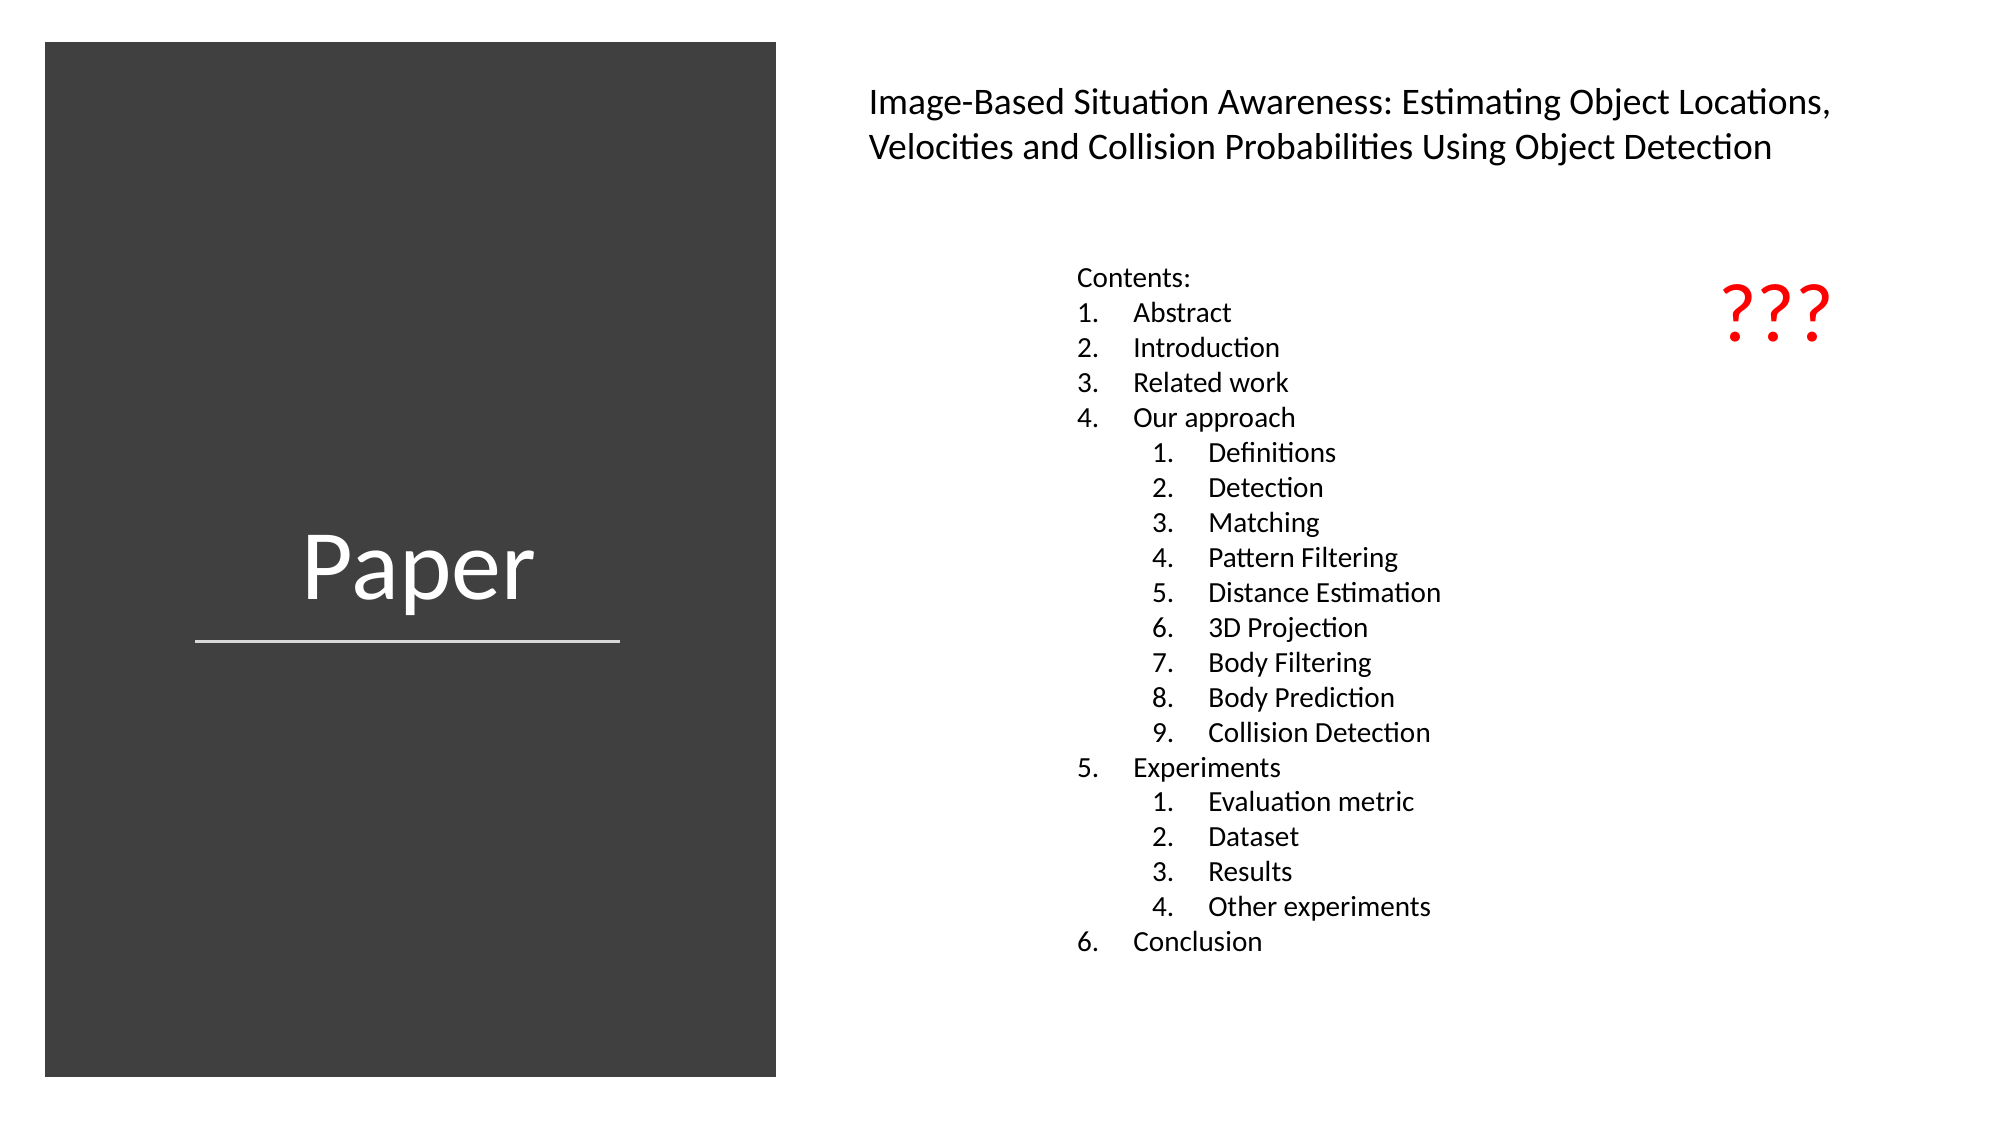

Image-Based Situation Awareness: Estimating Object Locations,
Velocities and Collision Probabilities Using Object Detection
Paper
Contents:
Abstract
Introduction
Related work
Our approach
Definitions
Detection
Matching
Pattern Filtering
Distance Estimation
3D Projection
Body Filtering
Body Prediction
Collision Detection
Experiments
Evaluation metric
Dataset
Results
Other experiments
Conclusion

???